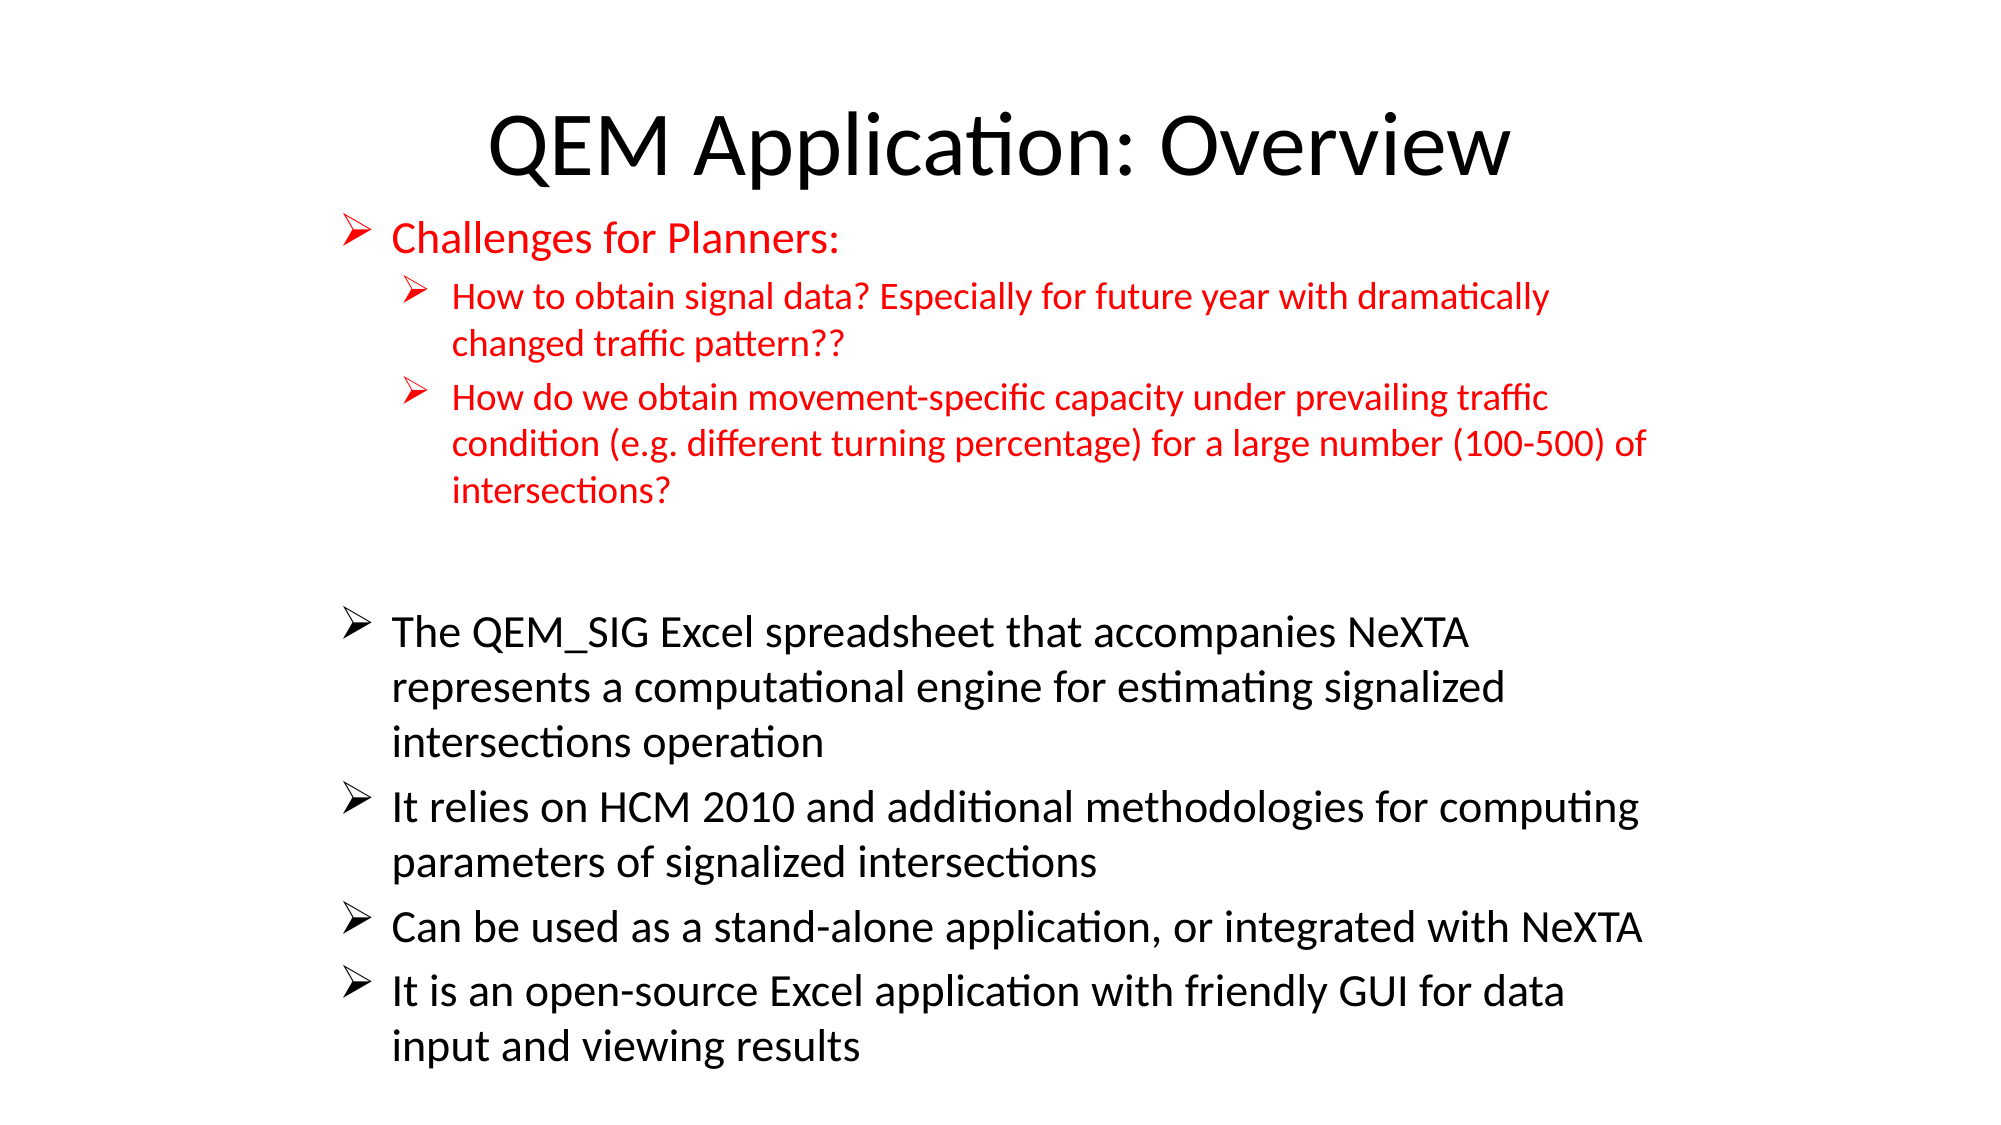

# QEM Application: Overview
Challenges for Planners:
How to obtain signal data? Especially for future year with dramatically changed traffic pattern??
How do we obtain movement-specific capacity under prevailing traffic condition (e.g. different turning percentage) for a large number (100-500) of intersections?

The QEM_SIG Excel spreadsheet that accompanies NeXTA represents a computational engine for estimating signalized intersections operation
It relies on HCM 2010 and additional methodologies for computing parameters of signalized intersections
Can be used as a stand-alone application, or integrated with NeXTA
It is an open-source Excel application with friendly GUI for data input and viewing results